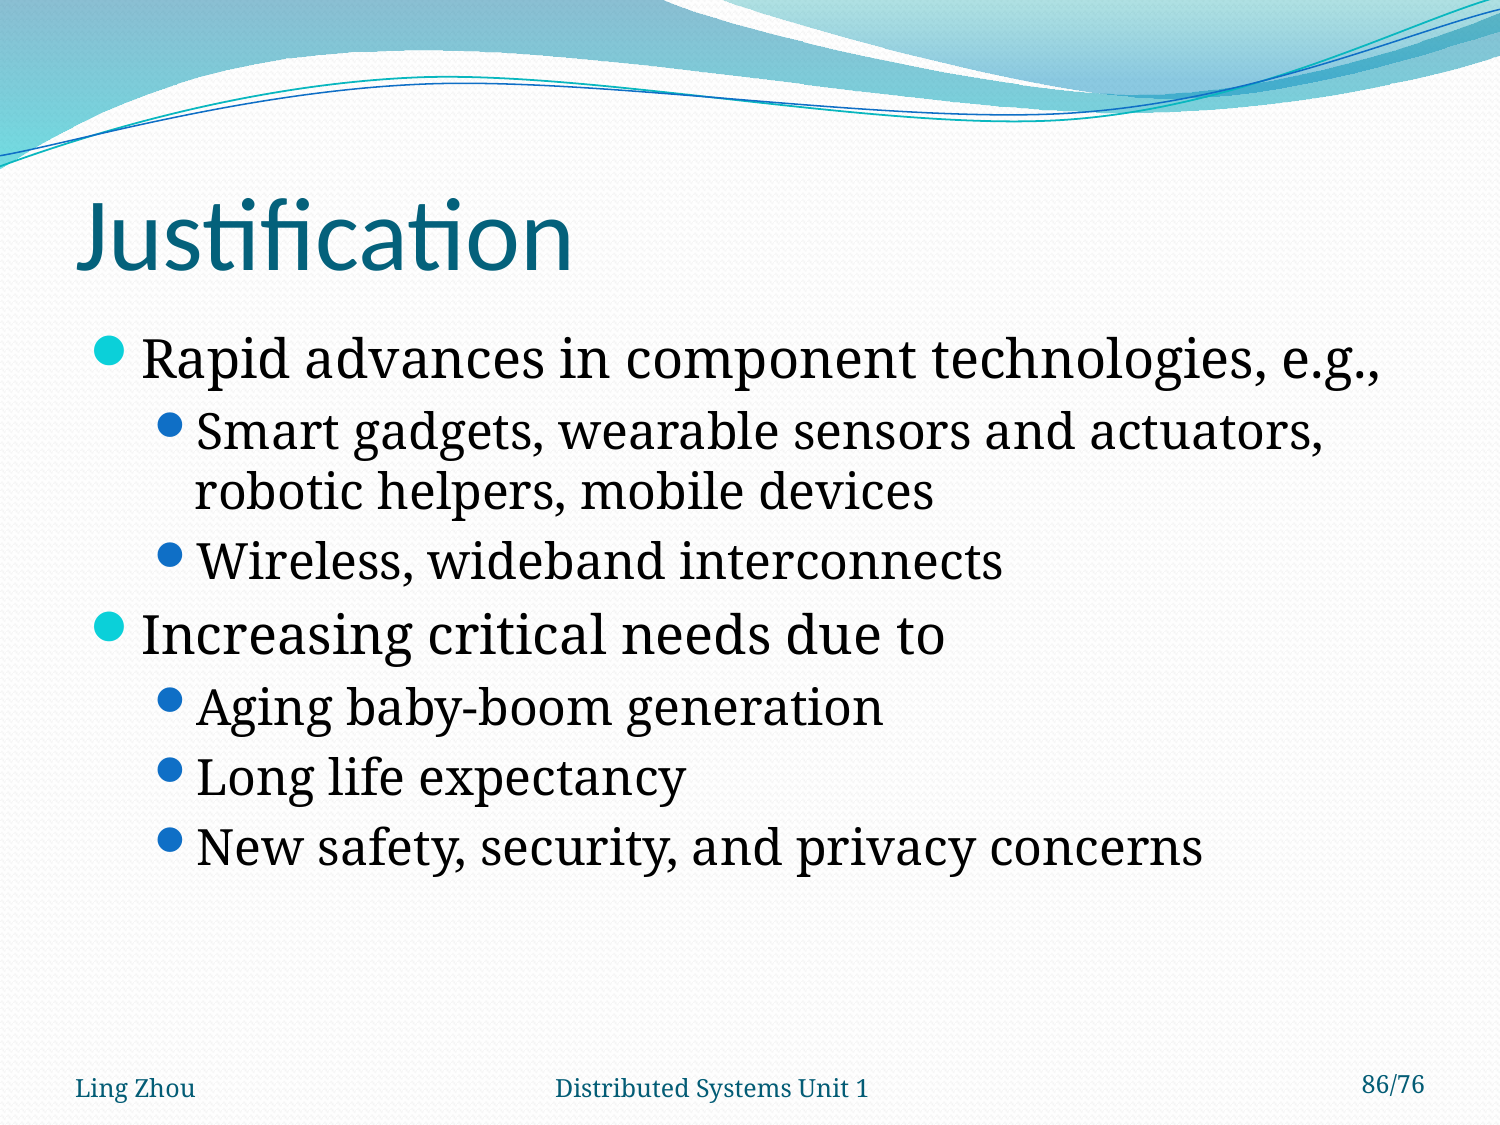

# Justification
Rapid advances in component technologies, e.g.,
Smart gadgets, wearable sensors and actuators, robotic helpers, mobile devices
Wireless, wideband interconnects
Increasing critical needs due to
Aging baby-boom generation
Long life expectancy
New safety, security, and privacy concerns
Ling Zhou
Distributed Systems Unit 1
86/76